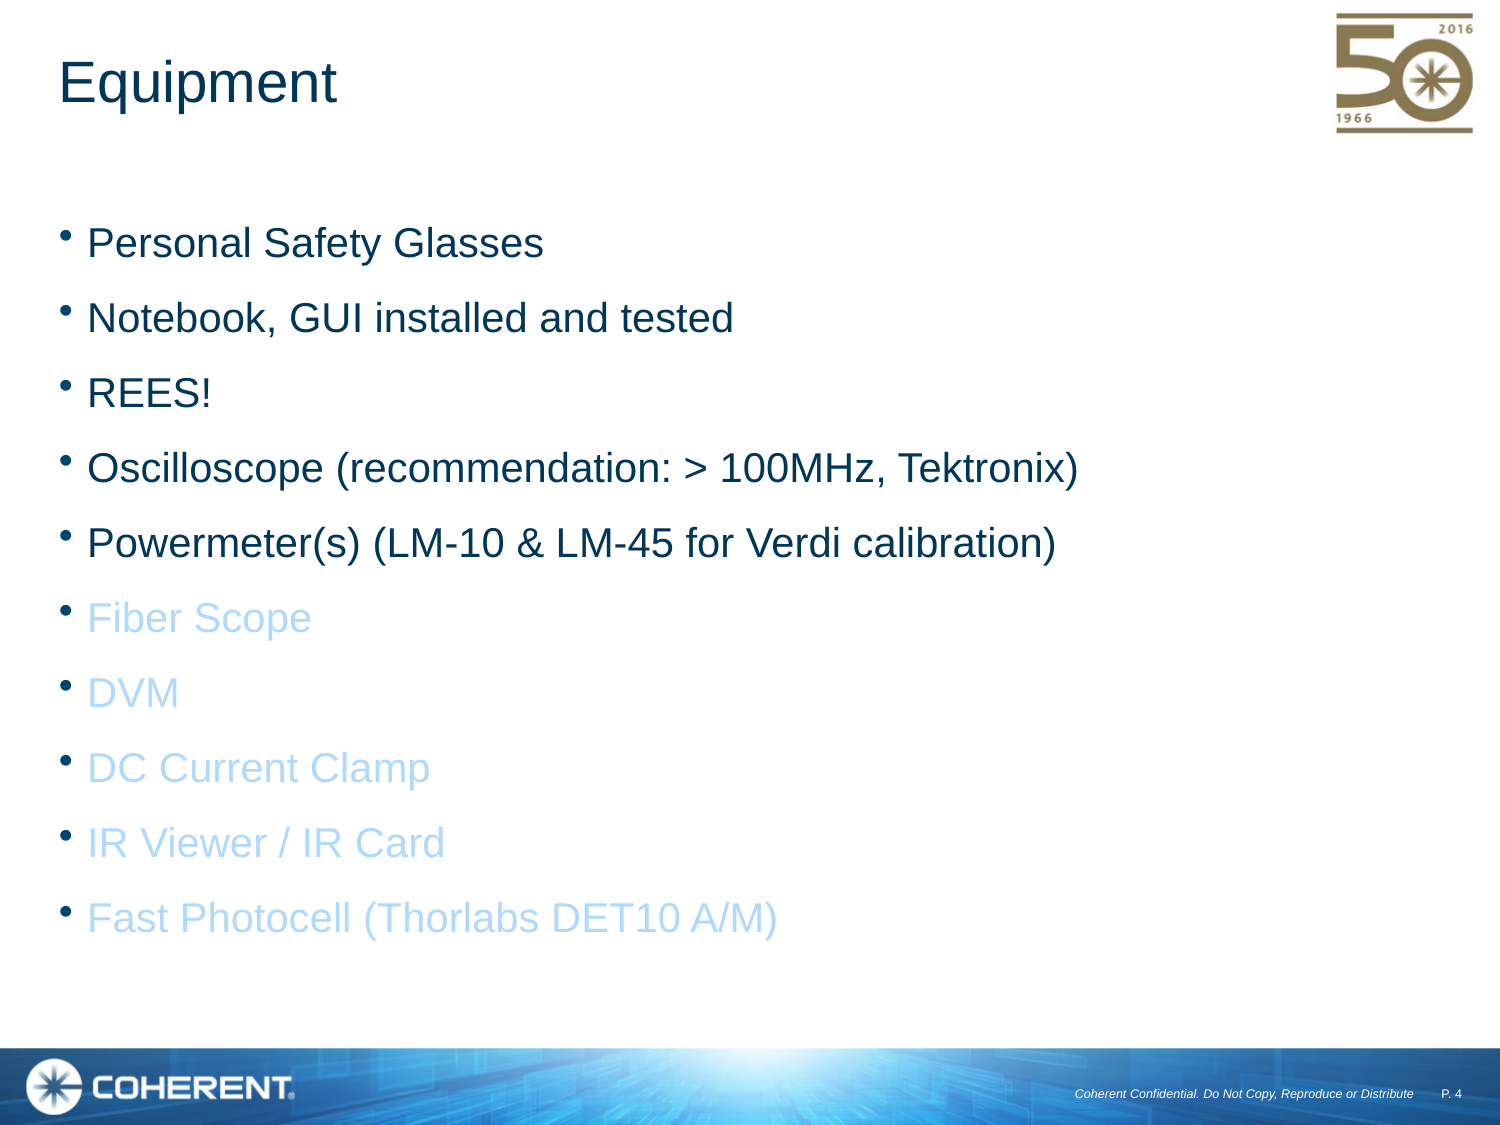

# Equipment
Personal Safety Glasses
Notebook, GUI installed and tested
REES!
Oscilloscope (recommendation: > 100MHz, Tektronix)
Powermeter(s) (LM-10 & LM-45 for Verdi calibration)
Fiber Scope
DVM
DC Current Clamp
IR Viewer / IR Card
Fast Photocell (Thorlabs DET10 A/M)